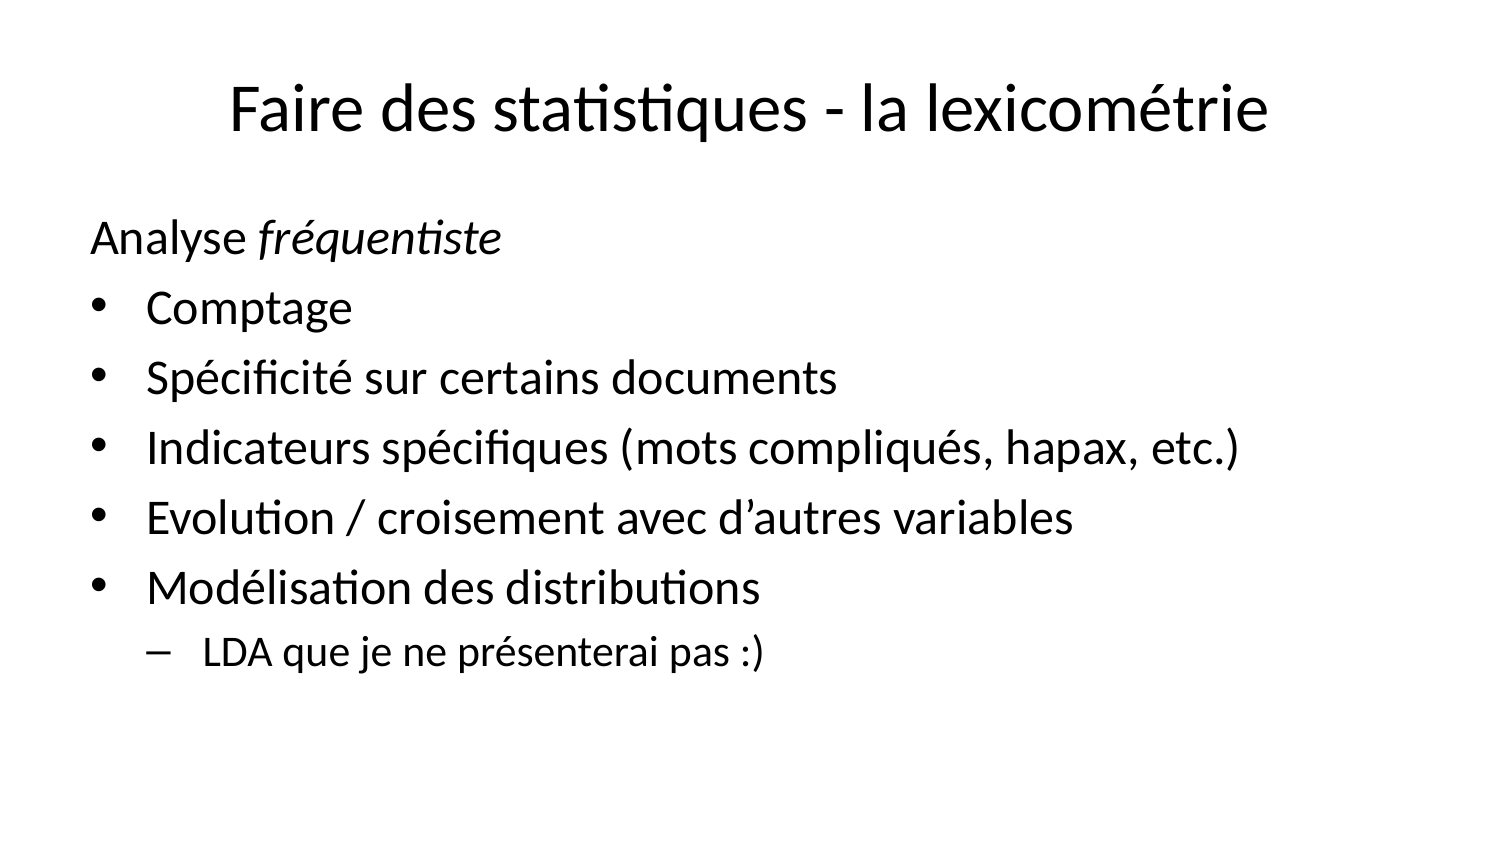

# Faire des statistiques - la lexicométrie
Analyse fréquentiste
Comptage
Spécificité sur certains documents
Indicateurs spécifiques (mots compliqués, hapax, etc.)
Evolution / croisement avec d’autres variables
Modélisation des distributions
LDA que je ne présenterai pas :)